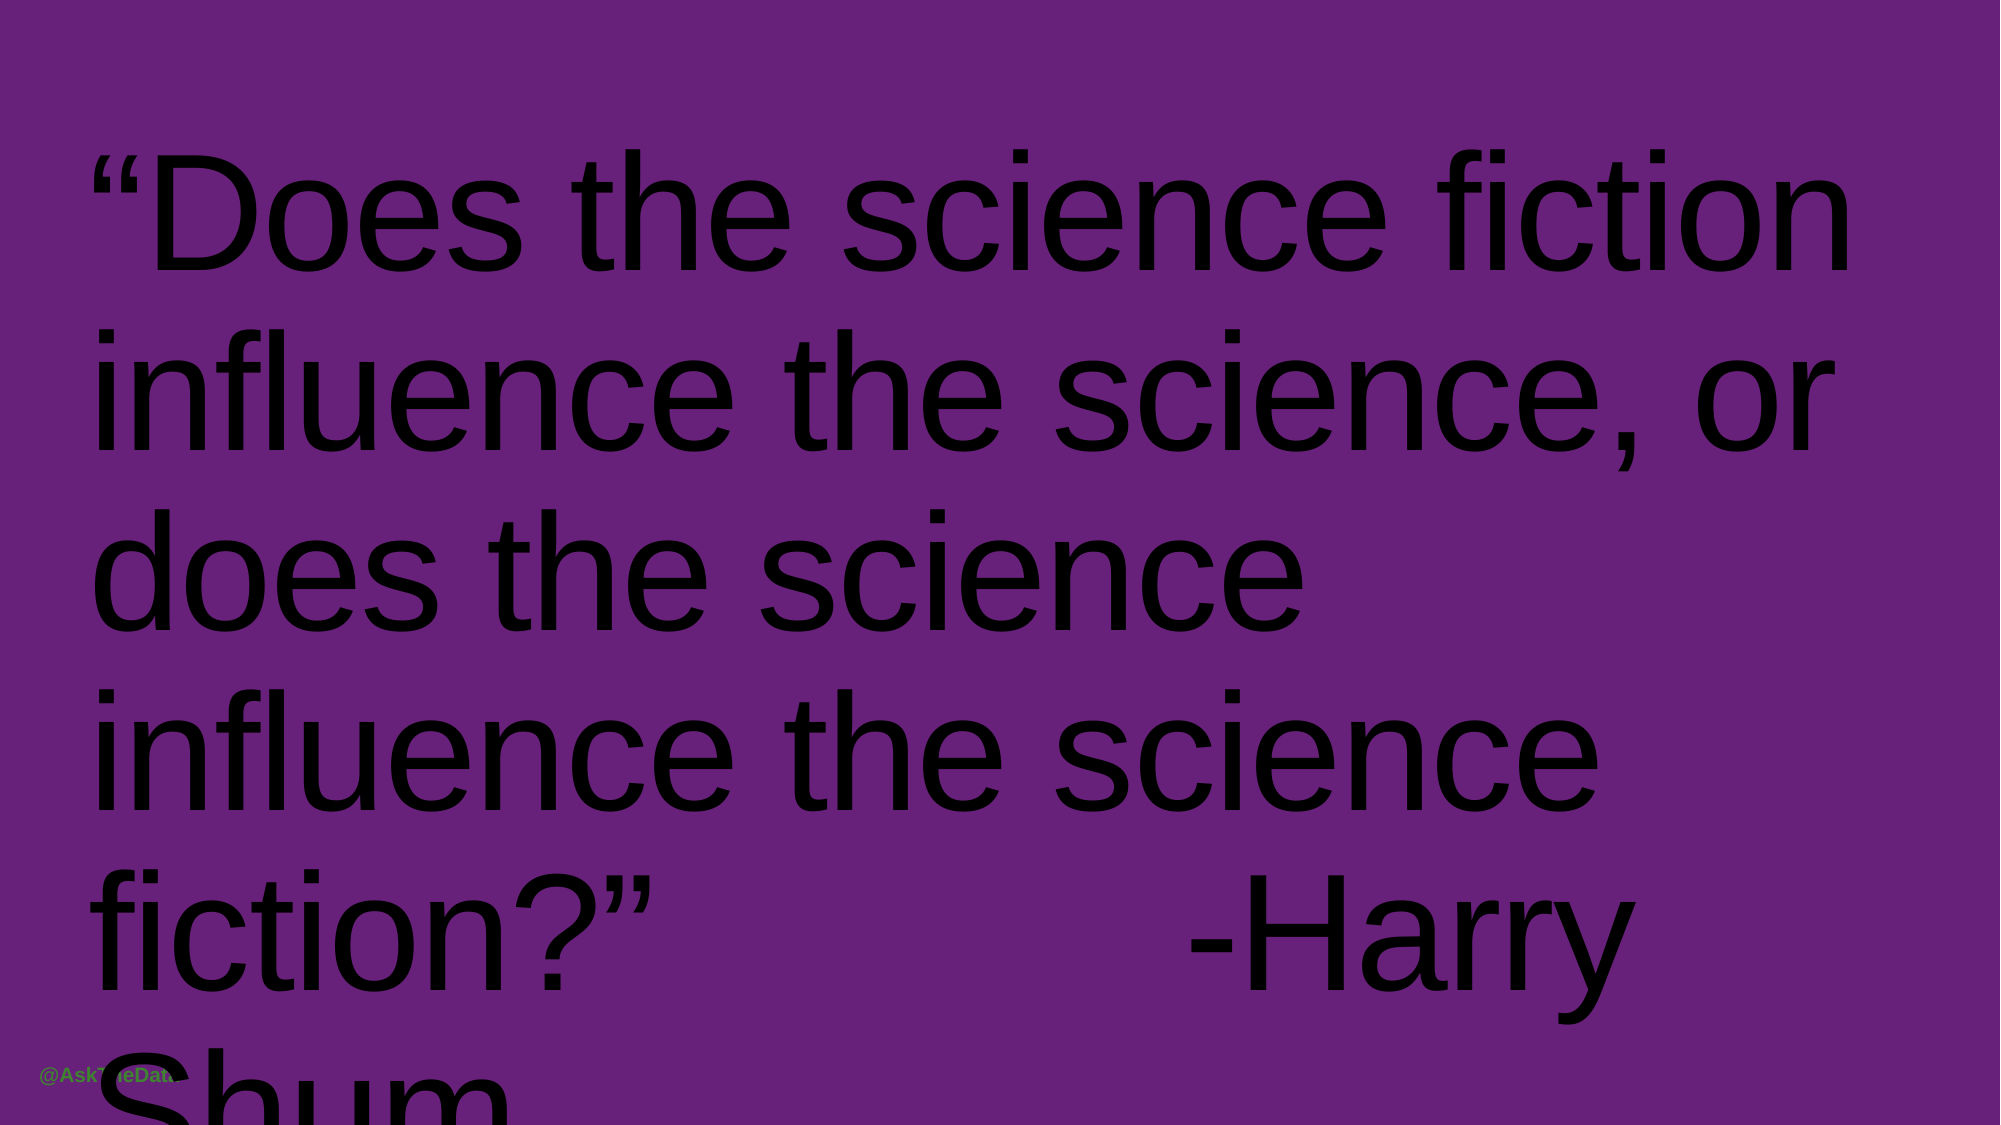

# “Does the science fiction influence the science, or does the science influence the science fiction?”            -Harry Shum